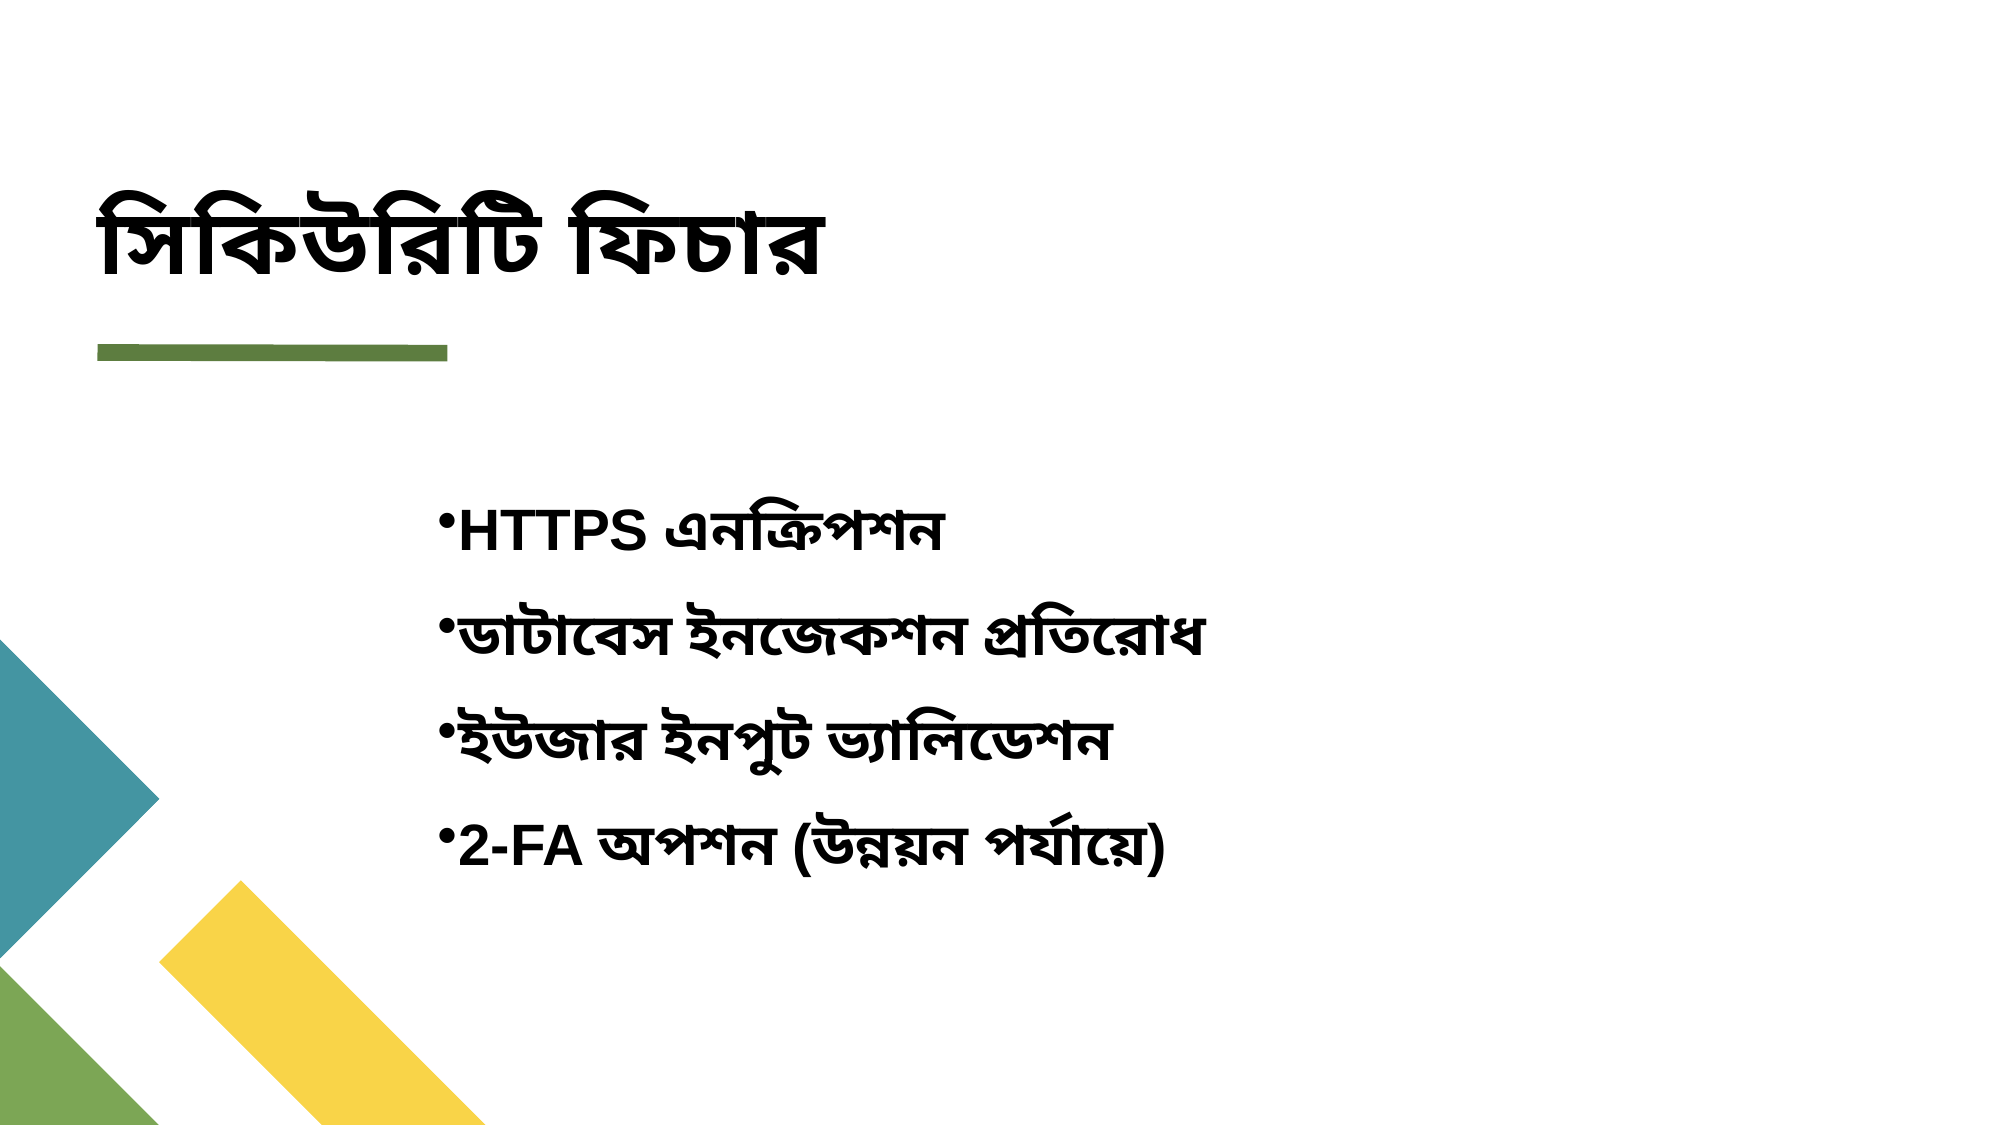

HTTPS এনক্রিপশন
ডাটাবেস ইনজেকশন প্রতিরোধ
ইউজার ইনপুট ভ্যালিডেশন
2-FA অপশন (উন্নয়ন পর্যায়ে)
# সিকিউরিটি ফিচার
HTTPS এনক্রিপশন
ডাটাবেস ইনজেকশন প্রতিরোধ
ইউজার ইনপুট ভ্যালিডেশন
2-FA অপশন (উন্নয়ন পর্যায়ে)